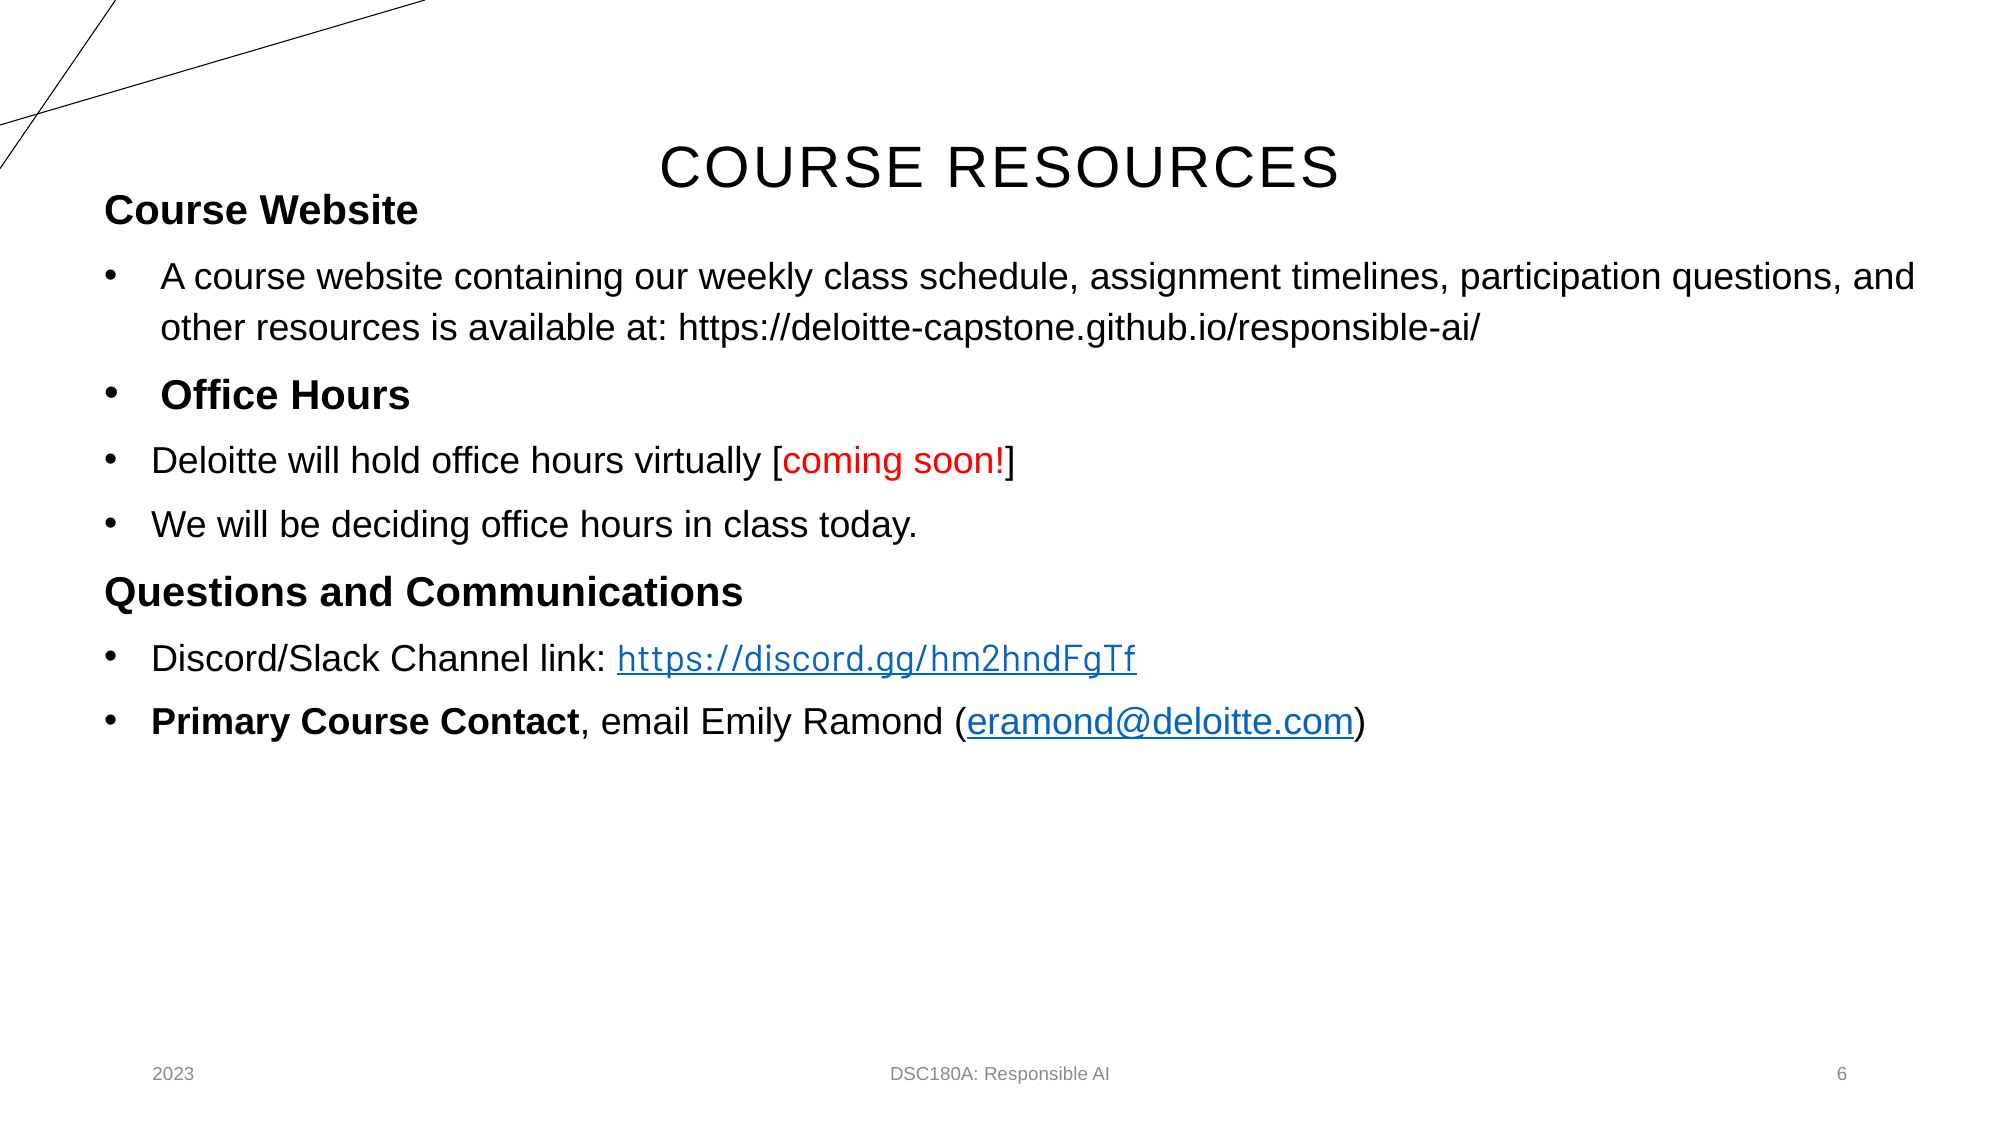

# Course RESOURCES
Course Website
A course website containing our weekly class schedule, assignment timelines, participation questions, and other resources is available at: https://deloitte-capstone.github.io/responsible-ai/
Office Hours
Deloitte will hold office hours virtually [coming soon!]
We will be deciding office hours in class today.
Questions and Communications
Discord/Slack Channel link: https://discord.gg/hm2hndFgTf
Primary Course Contact, email Emily Ramond (eramond@deloitte.com)
2023
DSC180A: Responsible AI
6